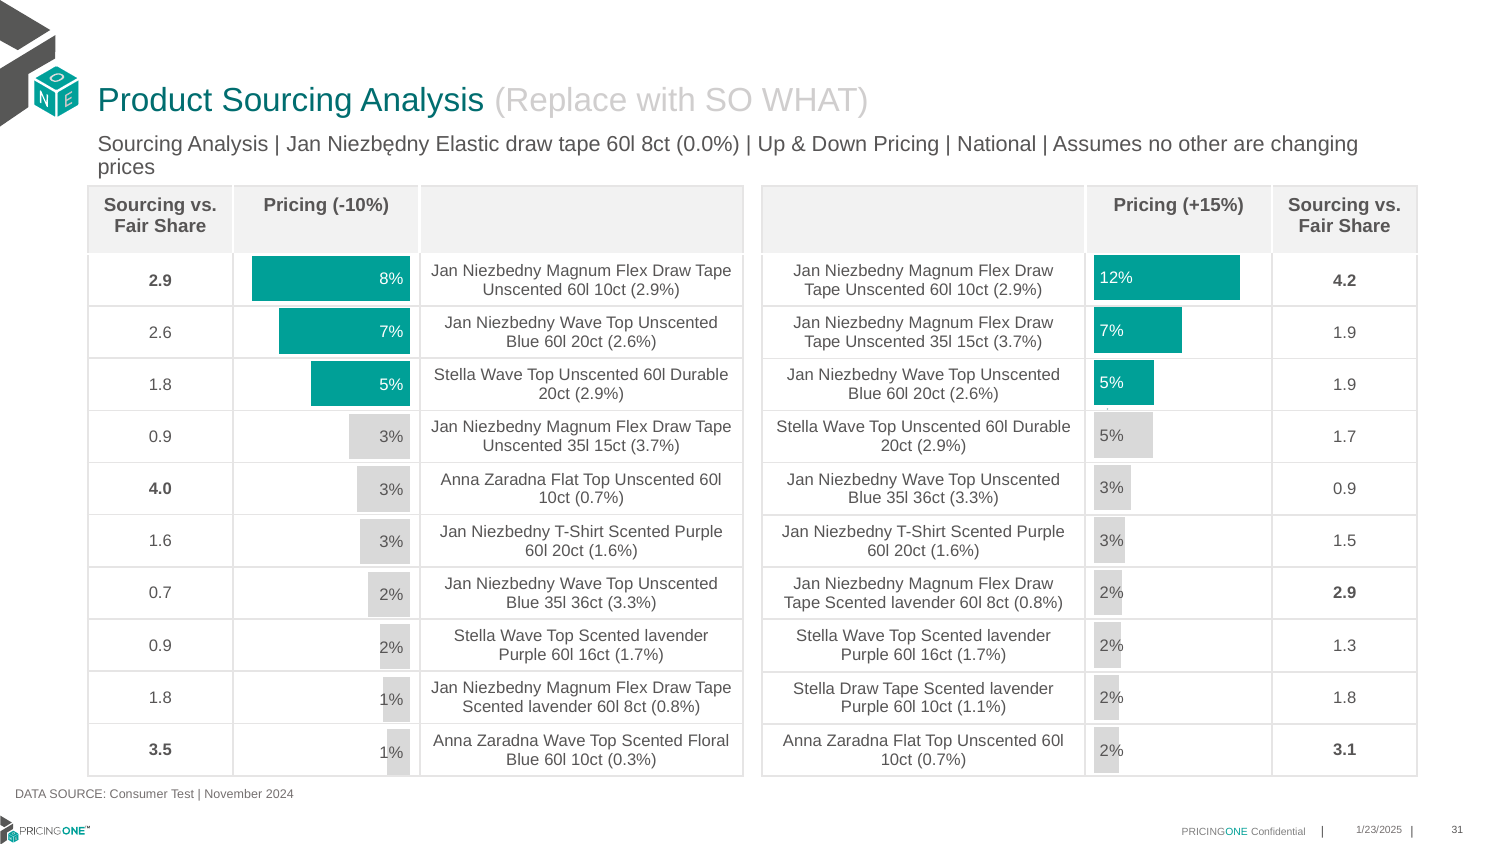

# Product Sourcing Analysis (Replace with SO WHAT)
Sourcing Analysis | Jan Niezbędny Elastic draw tape 60l 8ct (0.0%) | Up & Down Pricing | National | Assumes no other are changing prices
| Sourcing vs. Fair Share | Pricing (-10%) |  |
| --- | --- | --- |
| 2.9 |  | Jan Niezbedny Magnum Flex Draw Tape Unscented 60l 10ct (2.9%) |
| 2.6 |  | Jan Niezbedny Wave Top Unscented Blue 60l 20ct (2.6%) |
| 1.8 |  | Stella Wave Top Unscented 60l Durable 20ct (2.9%) |
| 0.9 |  | Jan Niezbedny Magnum Flex Draw Tape Unscented 35l 15ct (3.7%) |
| 4.0 |  | Anna Zaradna Flat Top Unscented 60l 10ct (0.7%) |
| 1.6 |  | Jan Niezbedny T-Shirt Scented Purple 60l 20ct (1.6%) |
| 0.7 |  | Jan Niezbedny Wave Top Unscented Blue 35l 36ct (3.3%) |
| 0.9 |  | Stella Wave Top Scented lavender Purple 60l 16ct (1.7%) |
| 1.8 |  | Jan Niezbedny Magnum Flex Draw Tape Scented lavender 60l 8ct (0.8%) |
| 3.5 |  | Anna Zaradna Wave Top Scented Floral Blue 60l 10ct (0.3%) |
|  | Pricing (+15%) | Sourcing vs. Fair Share |
| --- | --- | --- |
| Jan Niezbedny Magnum Flex Draw Tape Unscented 60l 10ct (2.9%) |  | 4.2 |
| Jan Niezbedny Magnum Flex Draw Tape Unscented 35l 15ct (3.7%) |  | 1.9 |
| Jan Niezbedny Wave Top Unscented Blue 60l 20ct (2.6%) |  | 1.9 |
| Stella Wave Top Unscented 60l Durable 20ct (2.9%) |  | 1.7 |
| Jan Niezbedny Wave Top Unscented Blue 35l 36ct (3.3%) |  | 0.9 |
| Jan Niezbedny T-Shirt Scented Purple 60l 20ct (1.6%) |  | 1.5 |
| Jan Niezbedny Magnum Flex Draw Tape Scented lavender 60l 8ct (0.8%) |  | 2.9 |
| Stella Wave Top Scented lavender Purple 60l 16ct (1.7%) |  | 1.3 |
| Stella Draw Tape Scented lavender Purple 60l 10ct (1.1%) |  | 1.8 |
| Anna Zaradna Flat Top Unscented 60l 10ct (0.7%) |  | 3.1 |

### Chart

| Category | Jan Niezbędny Elastic draw tape 60l 8ct (0.0%) |
|---|---|
| Jan Niezbedny Magnum Flex Draw Tape Unscented 60l 10ct (2.9%) | 0.11871165525059686 |
| Jan Niezbedny Magnum Flex Draw Tape Unscented 35l 15ct (3.7%) | 0.07174022052372639 |
| Jan Niezbedny Wave Top Unscented Blue 60l 20ct (2.6%) | 0.04902902557676956 |
| Stella Wave Top Unscented 60l Durable 20ct (2.9%) | 0.047916217360465876 |
| Jan Niezbedny Wave Top Unscented Blue 35l 36ct (3.3%) | 0.030031364406367965 |
| Jan Niezbedny T-Shirt Scented Purple 60l 20ct (1.6%) | 0.025247929372817744 |
| Jan Niezbedny Magnum Flex Draw Tape Scented lavender 60l 8ct (0.8%) | 0.0229787432183224 |
| Stella Wave Top Scented lavender Purple 60l 16ct (1.7%) | 0.021758689974282572 |
| Stella Draw Tape Scented lavender Purple 60l 10ct (1.1%) | 0.020762453049378495 |
| Anna Zaradna Flat Top Unscented 60l 10ct (0.7%) | 0.0206066046061415 |

### Chart

| Category | Jan Niezbędny Elastic draw tape 60l 8ct (0.0%) |
|---|---|
| Jan Niezbedny Magnum Flex Draw Tape Unscented 60l 10ct (2.9%) | 0.08126324379240647 |
| Jan Niezbedny Wave Top Unscented Blue 60l 20ct (2.6%) | 0.06717145672460788 |
| Stella Wave Top Unscented 60l Durable 20ct (2.9%) | 0.05072878419019786 |
| Jan Niezbedny Magnum Flex Draw Tape Unscented 35l 15ct (3.7%) | 0.03153557044290824 |
| Anna Zaradna Flat Top Unscented 60l 10ct (0.7%) | 0.027190121307795037 |
| Jan Niezbedny T-Shirt Scented Purple 60l 20ct (1.6%) | 0.025918440129735768 |
| Jan Niezbedny Wave Top Unscented Blue 35l 36ct (3.3%) | 0.021606463157713123 |
| Stella Wave Top Scented lavender Purple 60l 16ct (1.7%) | 0.015444130736940209 |
| Jan Niezbedny Magnum Flex Draw Tape Scented lavender 60l 8ct (0.8%) | 0.013759670932379155 |
| Anna Zaradna Wave Top Scented Floral Blue 60l 10ct (0.3%) | 0.011943563856503272 |
DATA SOURCE: Consumer Test | November 2024

1/23/2025
31